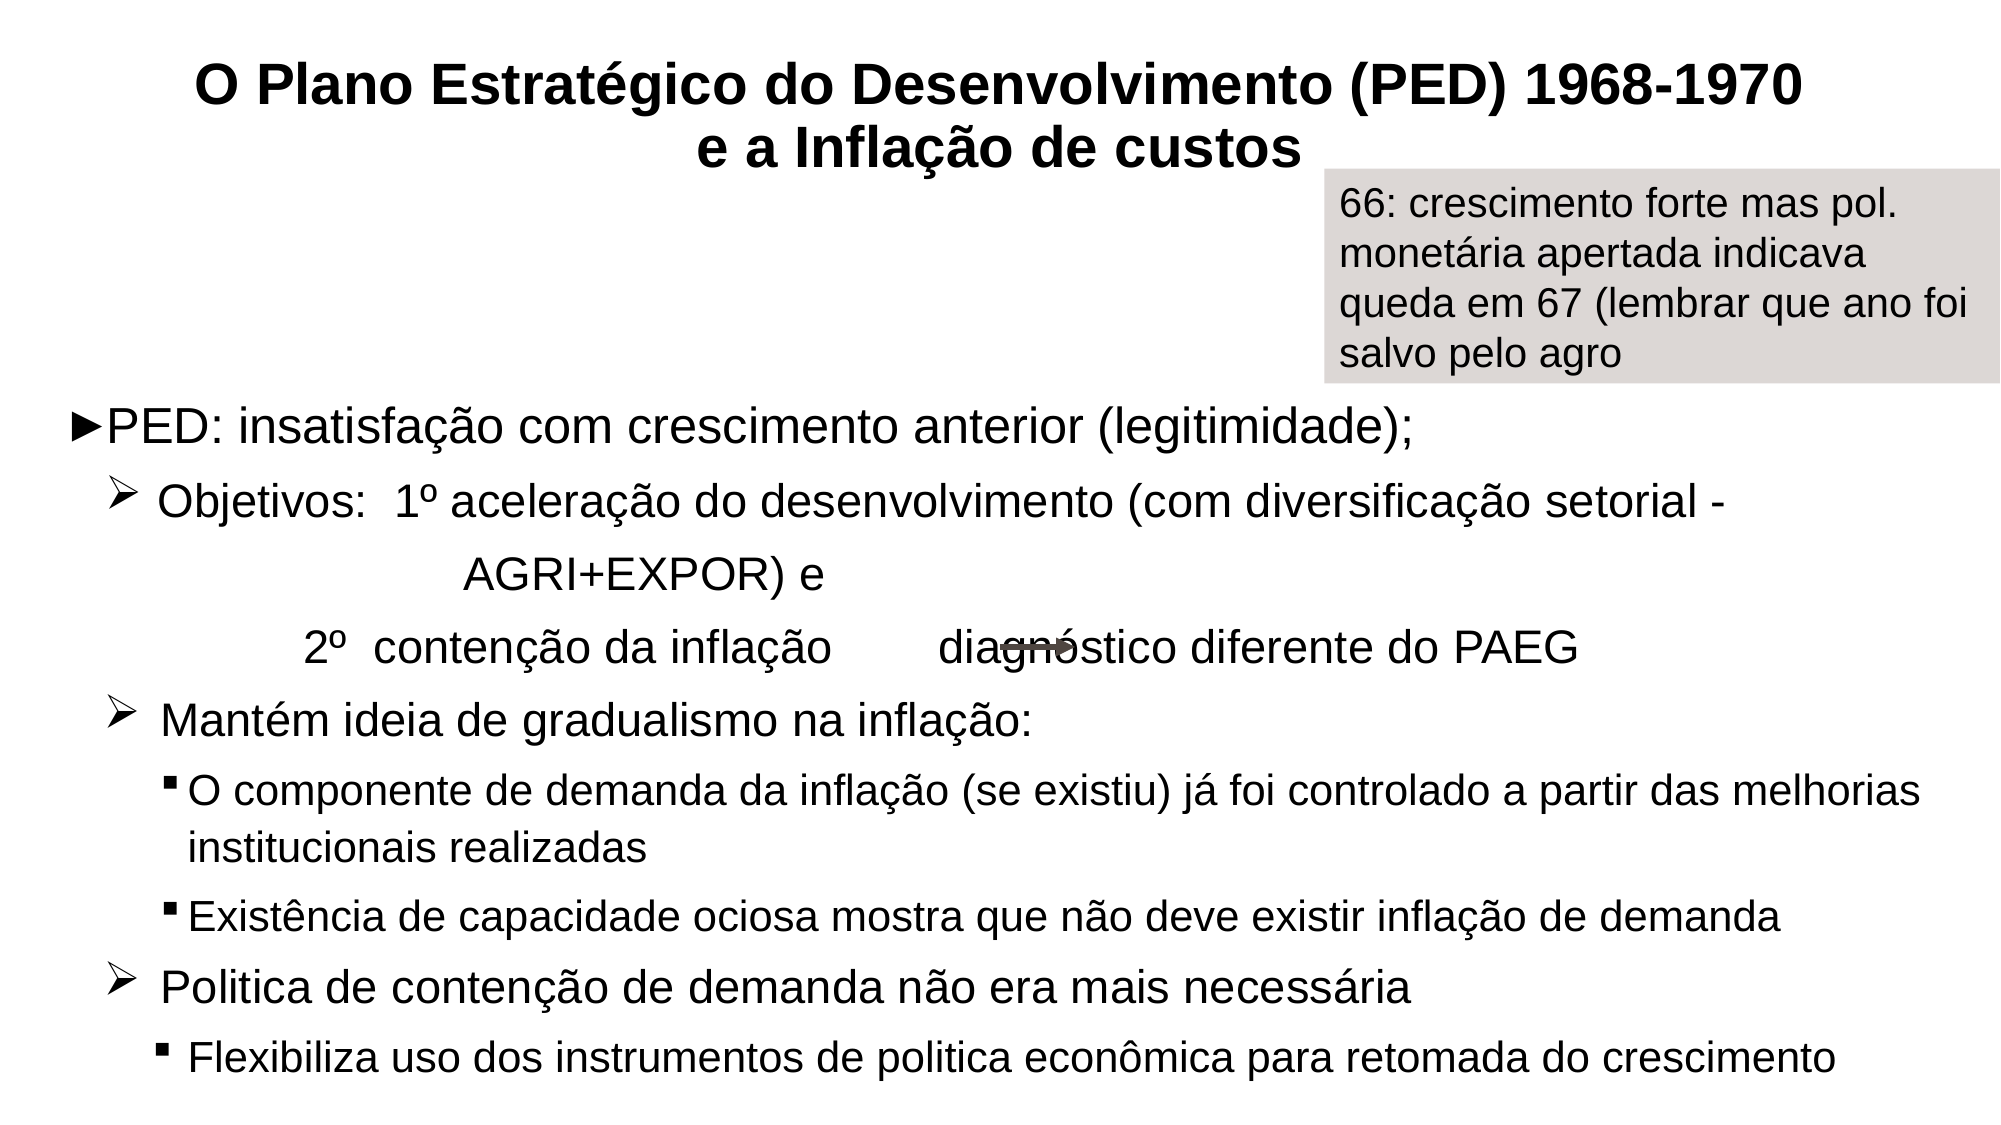

O Plano Estratégico do Desenvolvimento (PED) 1968-1970
e a Inflação de custos
66: crescimento forte mas pol. monetária apertada indicava queda em 67 (lembrar que ano foi salvo pelo agro
PED: insatisfação com crescimento anterior (legitimidade);
Objetivos:  1º aceleração do desenvolvimento (com diversificação setorial -
AGRI+EXPOR) e
	               2º  contenção da inflação        diagnóstico diferente do PAEG
Mantém ideia de gradualismo na inflação:
O componente de demanda da inflação (se existiu) já foi controlado a partir das melhorias institucionais realizadas
Existência de capacidade ociosa mostra que não deve existir inflação de demanda
Politica de contenção de demanda não era mais necessária
Flexibiliza uso dos instrumentos de politica econômica para retomada do crescimento